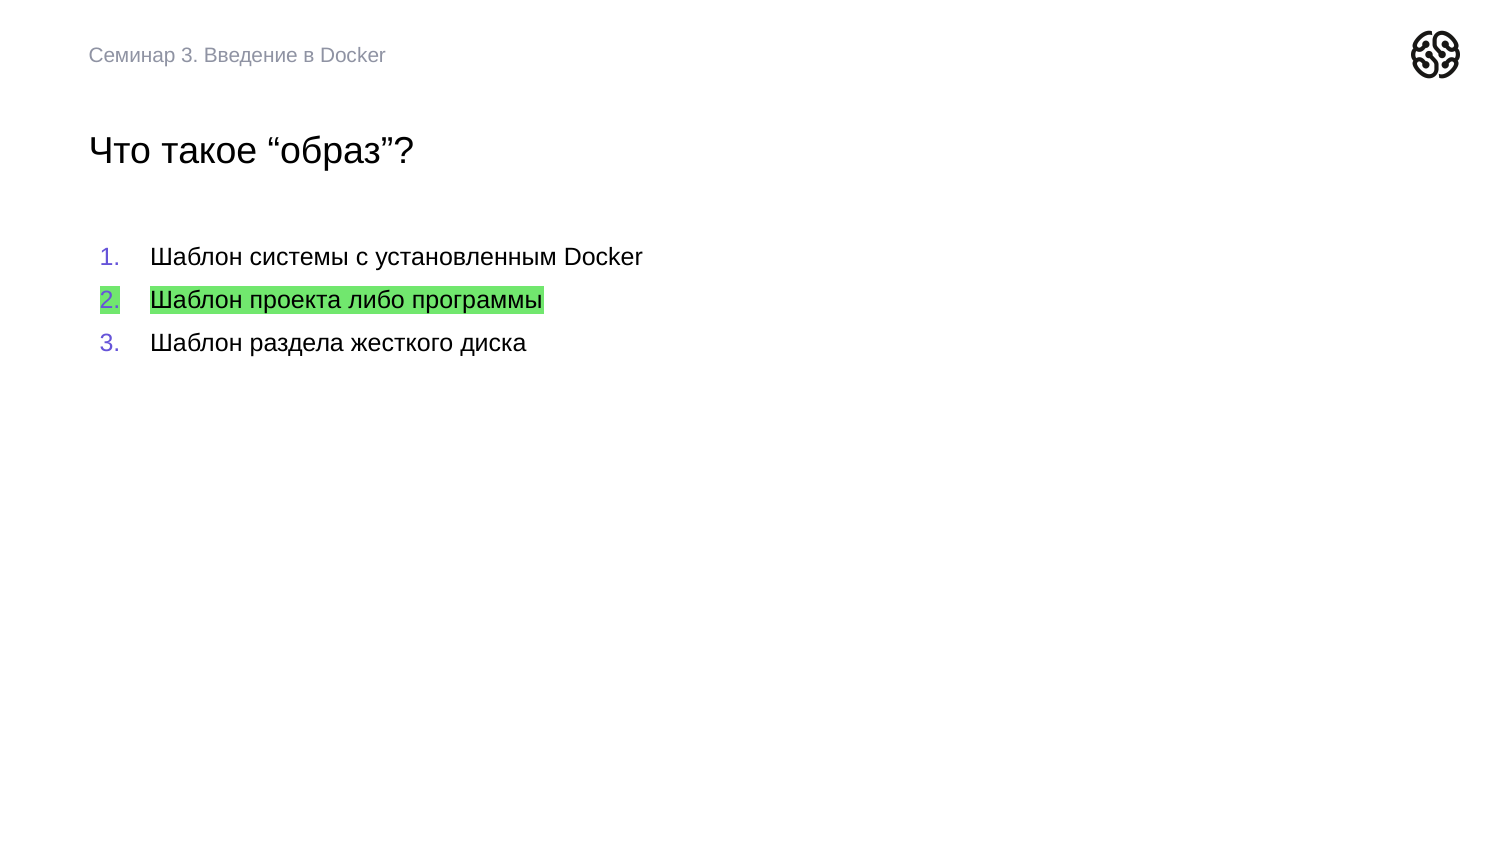

Семинар 3. Введение в Docker
Что такое “образ”?
Шаблон системы с установленным Docker
Шаблон проекта либо программы
Шаблон раздела жесткого диска